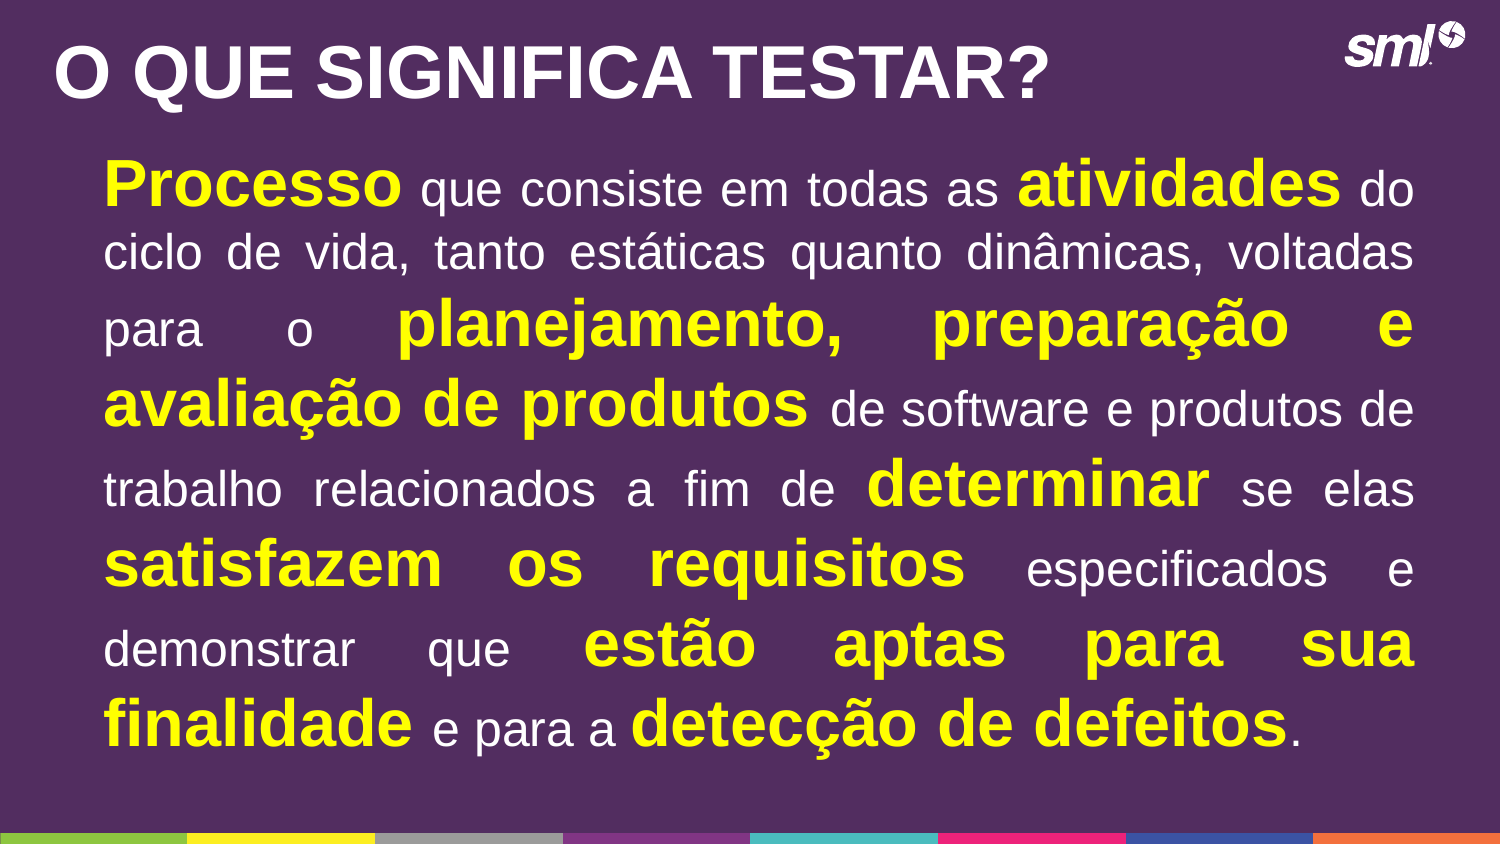

# O que significa testar?
Processo que consiste em todas as atividades do ciclo de vida, tanto estáticas quanto dinâmicas, voltadas para o planejamento, preparação e avaliação de produtos de software e produtos de trabalho relacionados a fim de determinar se elas satisfazem os requisitos especificados e demonstrar que estão aptas para sua finalidade e para a detecção de defeitos.